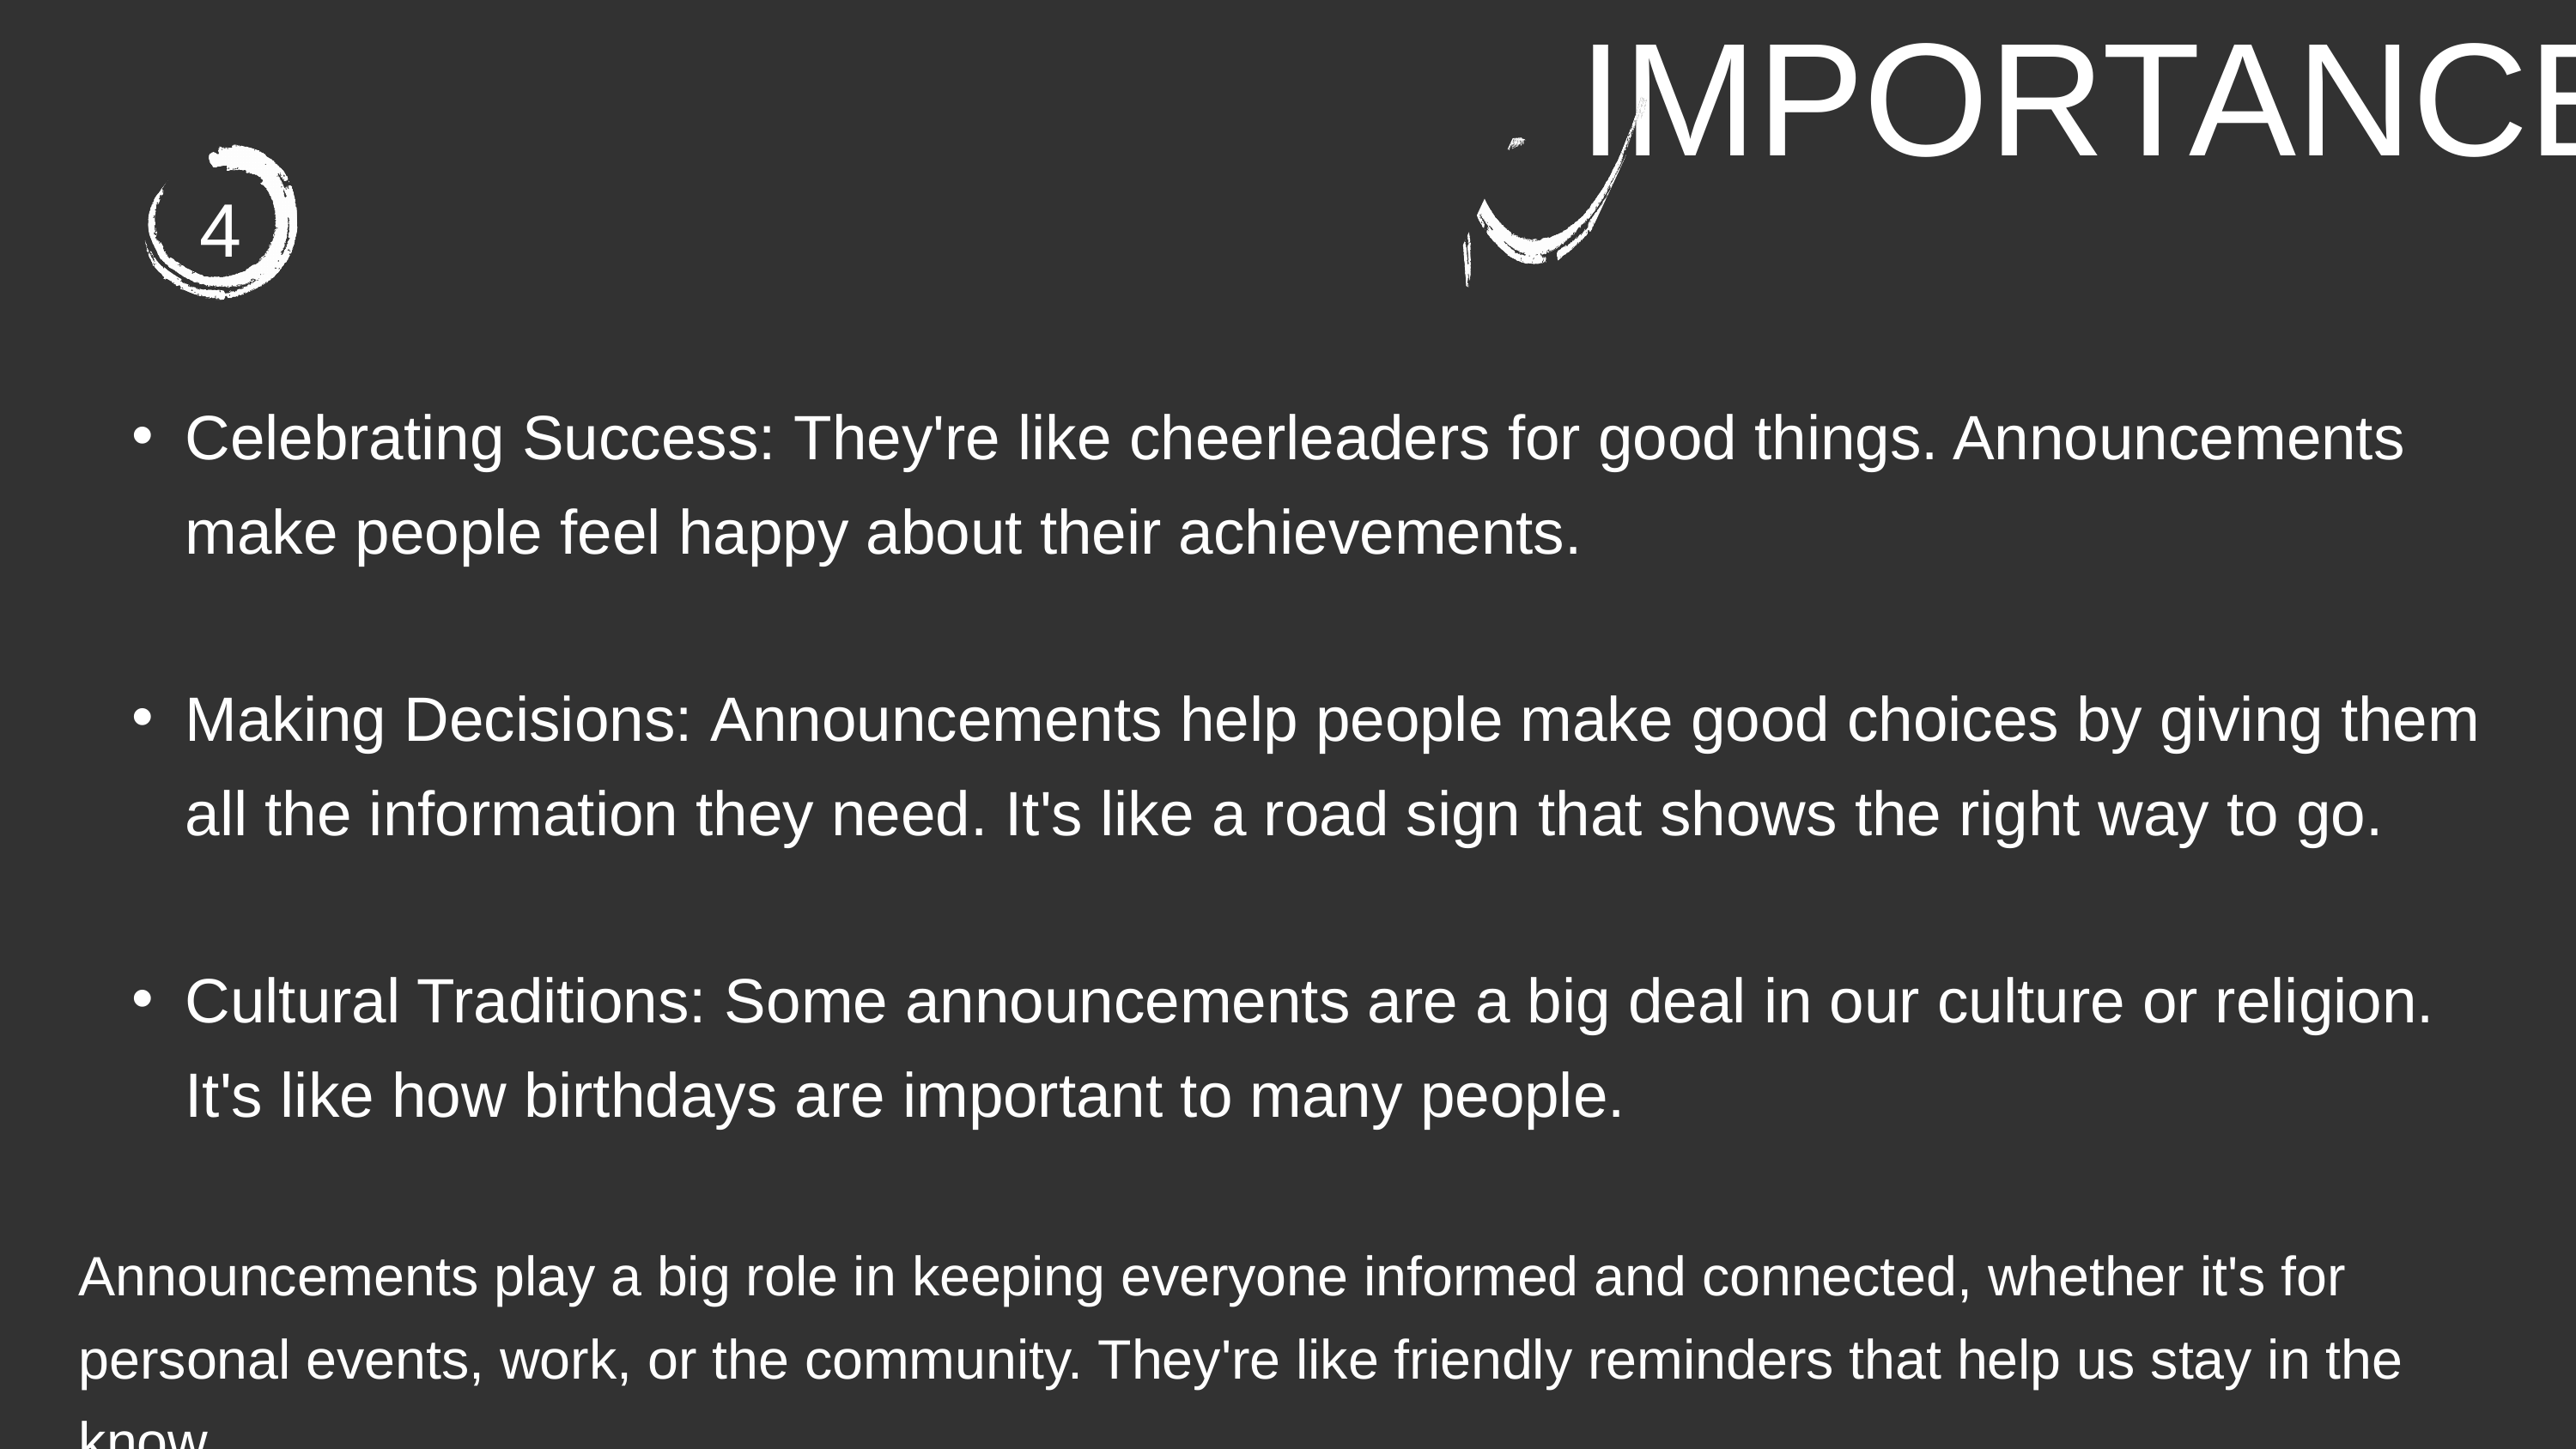

IMPORTANCE

4
Celebrating Success: They're like cheerleaders for good things. Announcements make people feel happy about their achievements.

Making Decisions: Announcements help people make good choices by giving them all the information they need. It's like a road sign that shows the right way to go.

Cultural Traditions: Some announcements are a big deal in our culture or religion. It's like how birthdays are important to many people.

Announcements play a big role in keeping everyone informed and connected, whether it's for personal events, work, or the community. They're like friendly reminders that help us stay in the know.